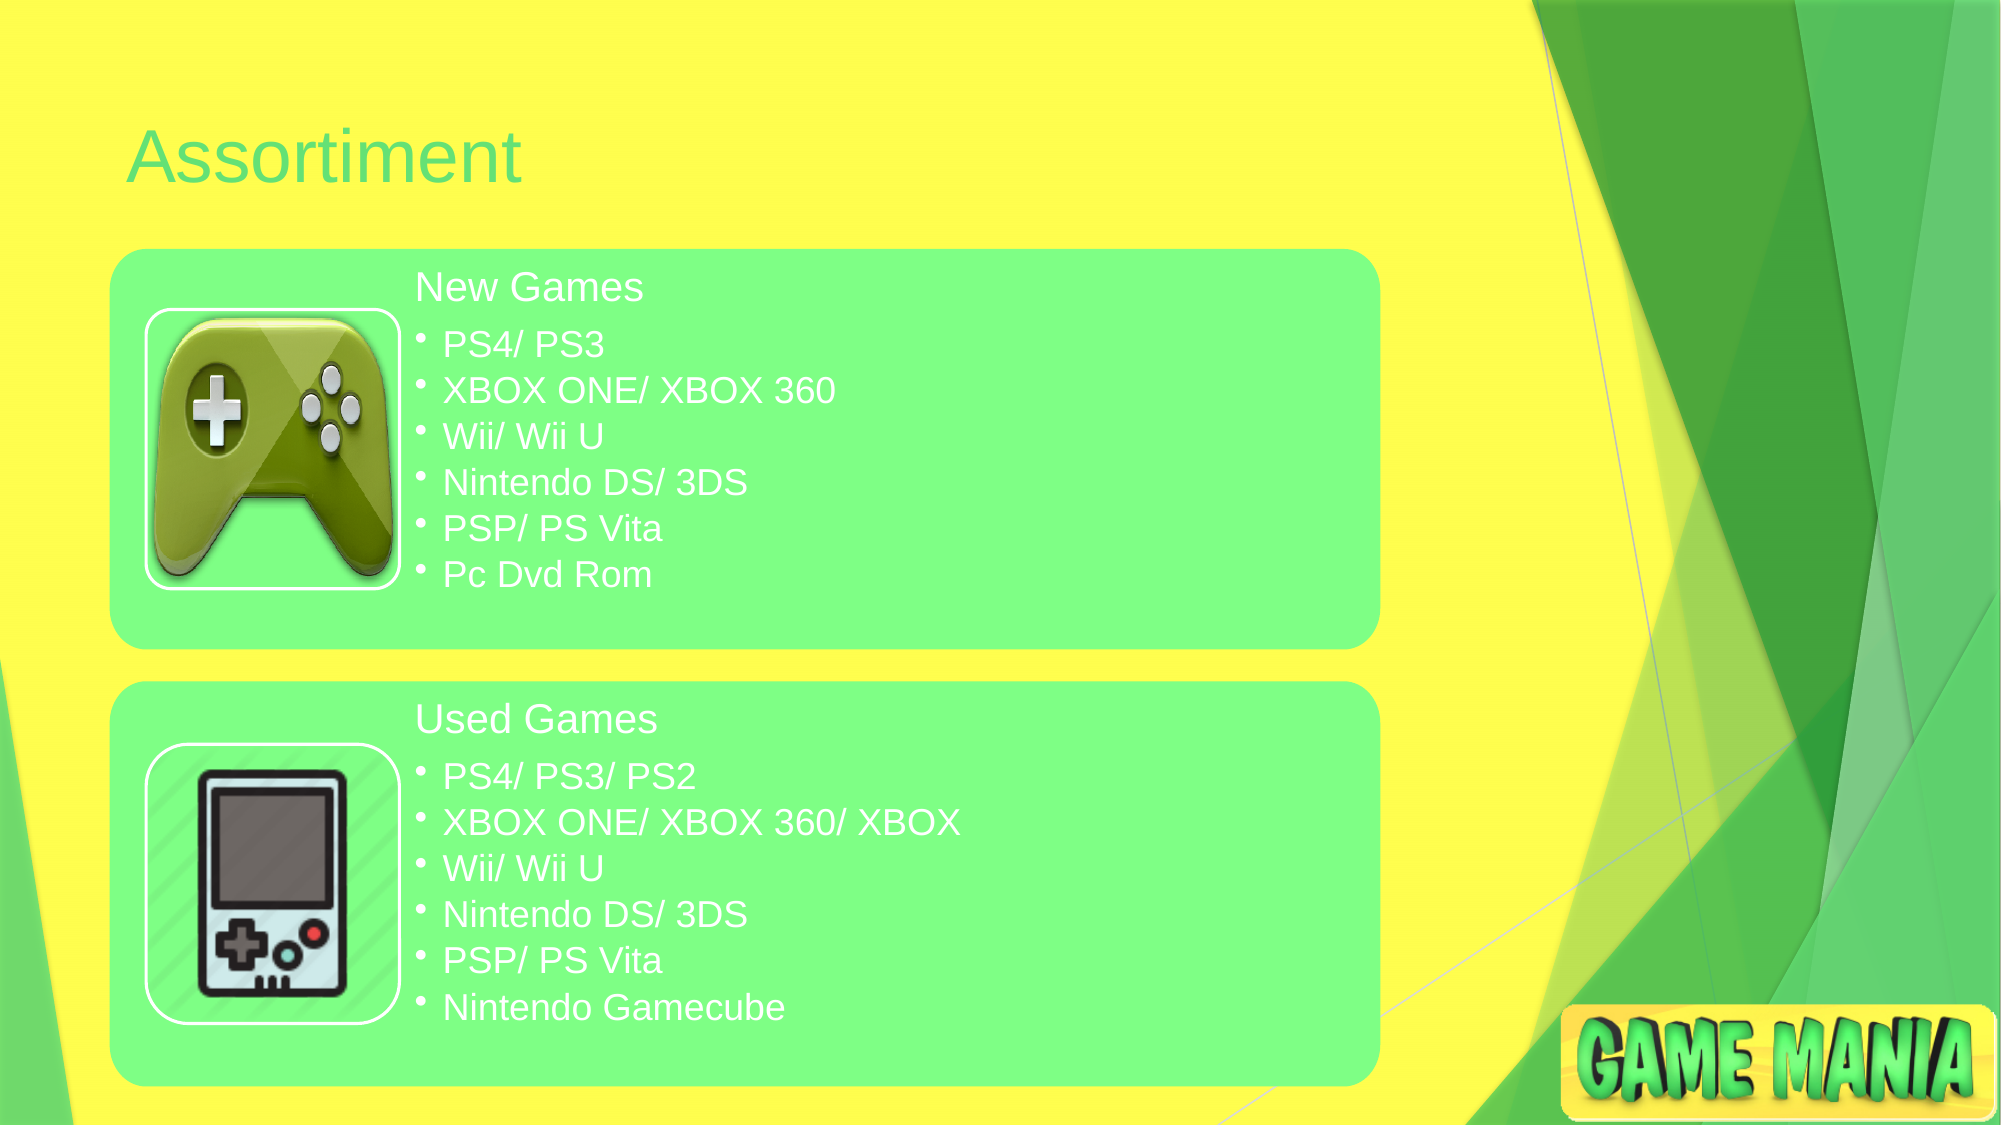

# Assortiment
New Games
PS4/ PS3
XBOX ONE/ XBOX 360
Wii/ Wii U
Nintendo DS/ 3DS
PSP/ PS Vita
Pc Dvd Rom

Used Games
PS4/ PS3/ PS2
XBOX ONE/ XBOX 360/ XBOX
Wii/ Wii U
Nintendo DS/ 3DS
PSP/ PS Vita
Nintendo Gamecube